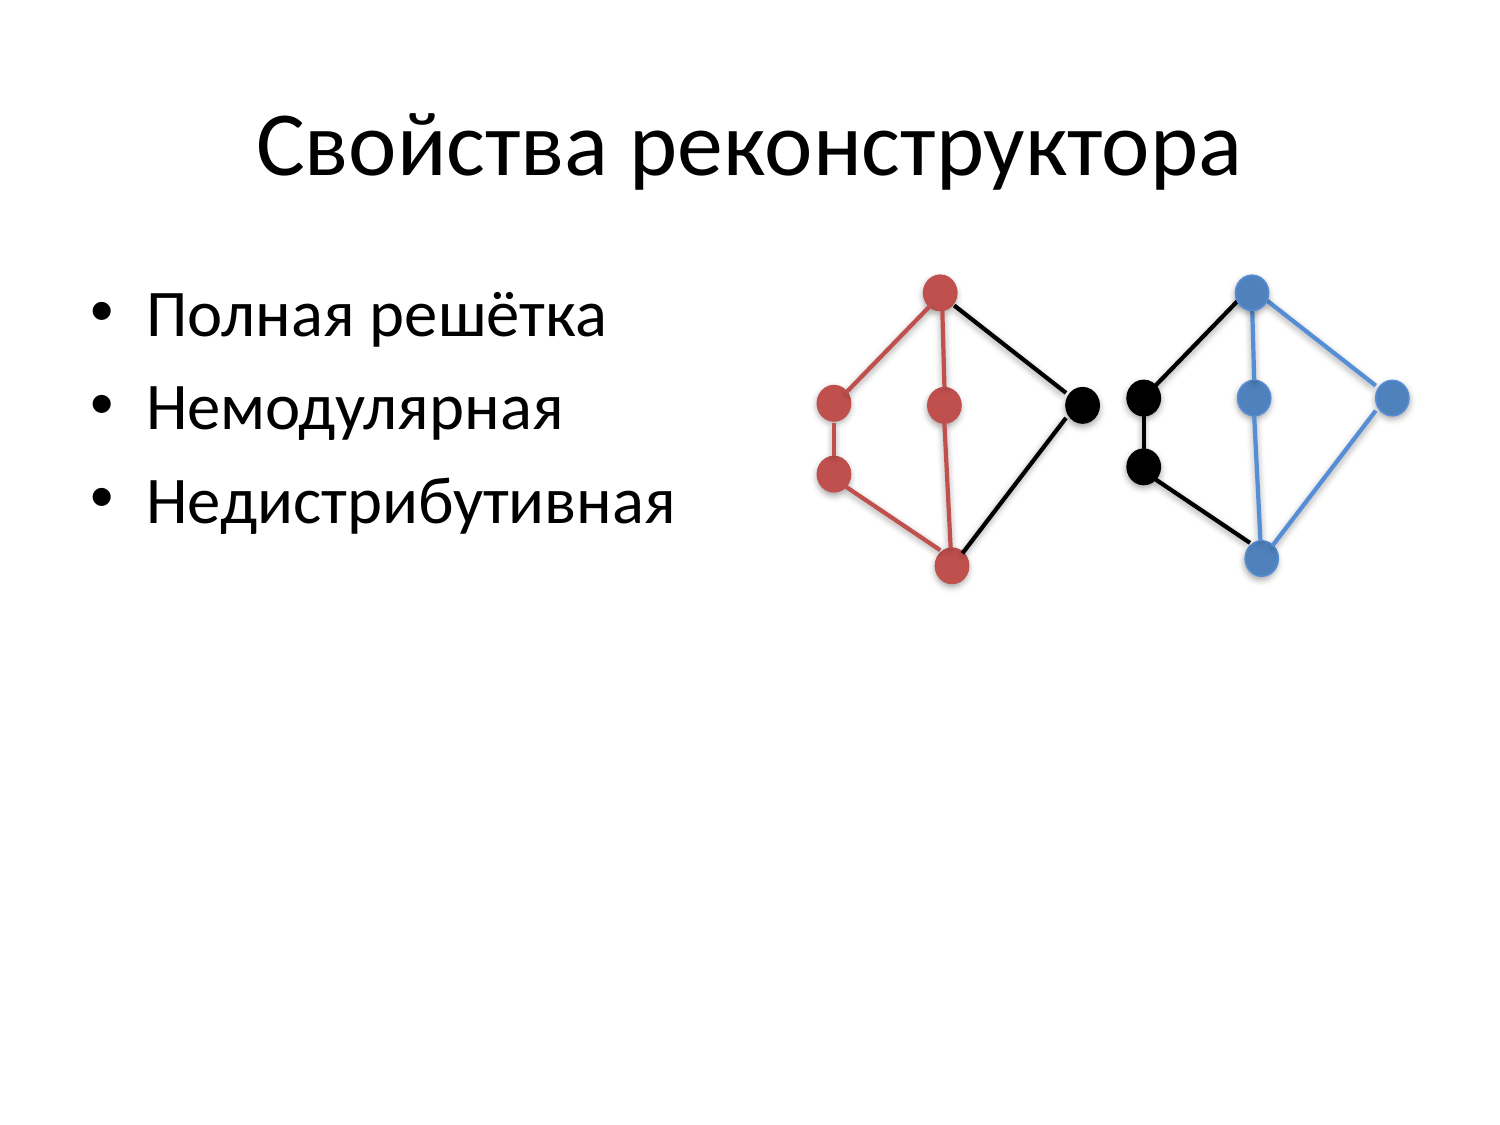

# Свойства реконструктора
Полная решётка
Немодулярная
Недистрибутивная